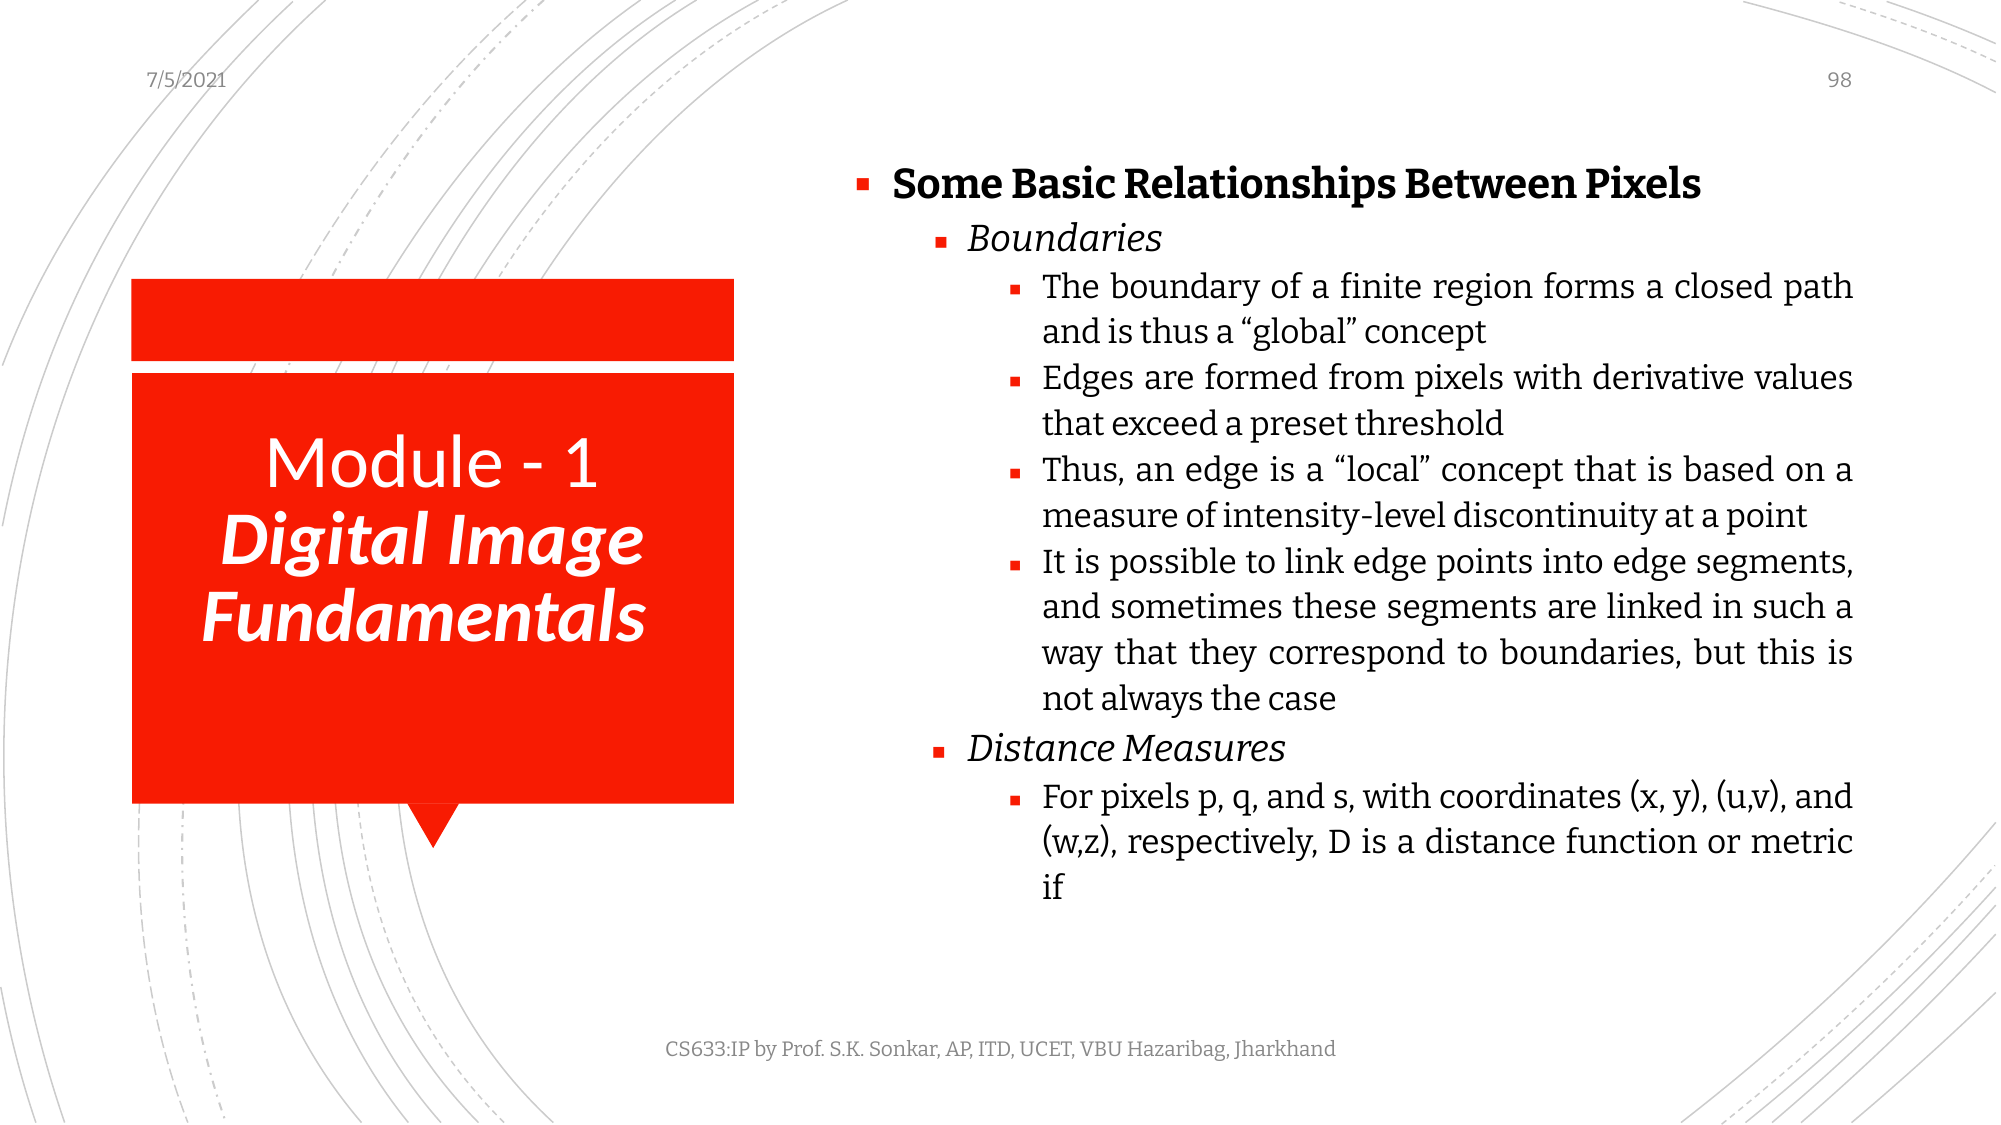

7/5/2021
98
Some Basic Relationships Between Pixels
Boundaries
The boundary of a finite region forms a closed path and is thus a “global” concept
Edges are formed from pixels with derivative values that exceed a preset threshold
Thus, an edge is a “local” concept that is based on a measure of intensity-level discontinuity at a point
It is possible to link edge points into edge segments, and sometimes these segments are linked in such a way that they correspond to boundaries, but this is not always the case
Distance Measures
For pixels p, q, and s, with coordinates (x, y), (u,v), and (w,z), respectively, D is a distance function or metric if

# Module - 1 Digital Image Fundamentals
CS633:IP by Prof. S.K. Sonkar, AP, ITD, UCET, VBU Hazaribag, Jharkhand